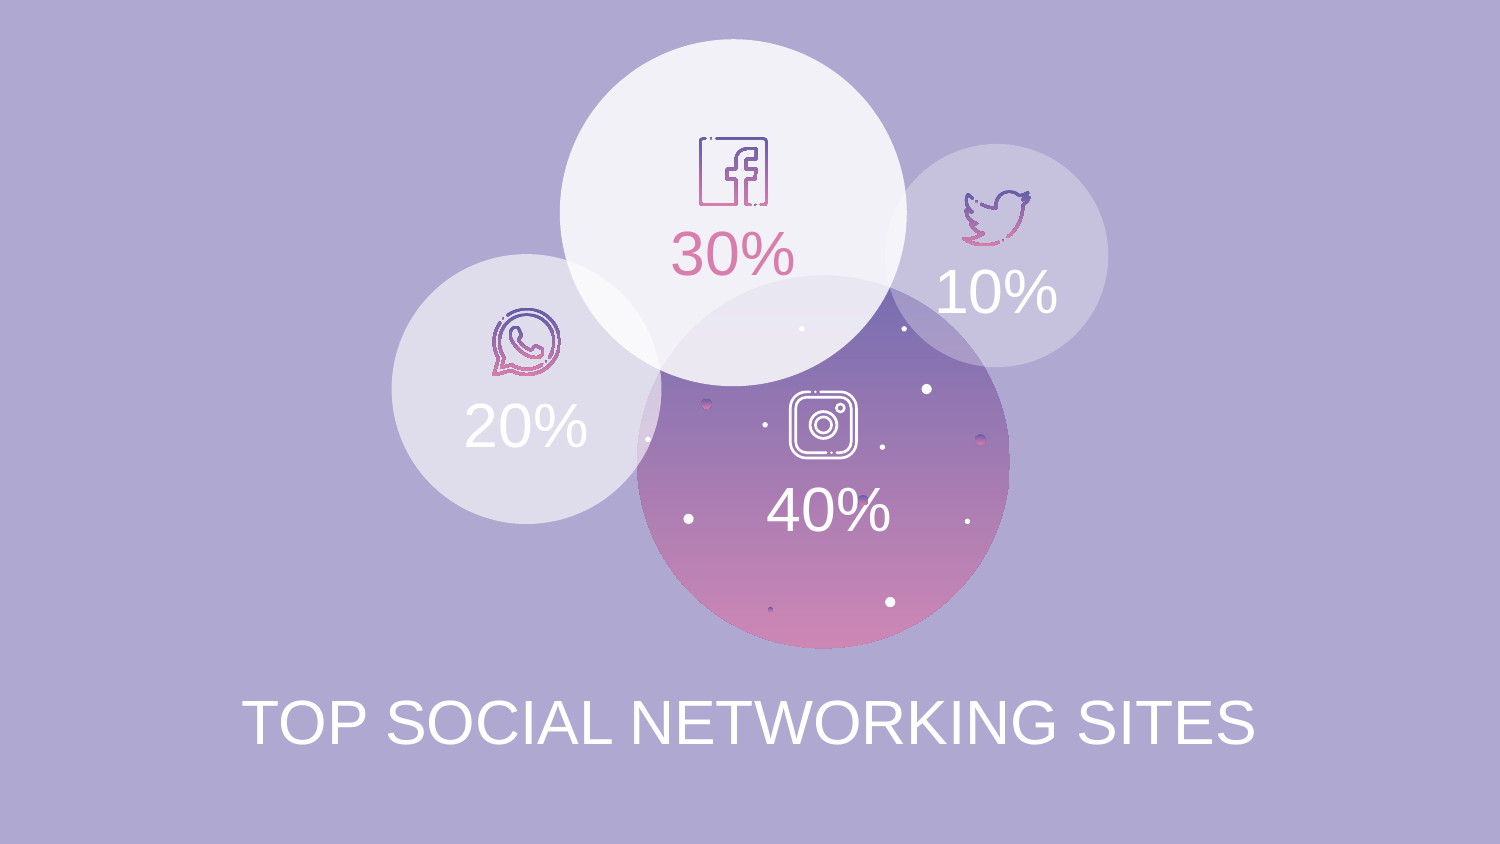

30%
10%

20%

40%

# TOP SOCIAL NETWORKING SITES